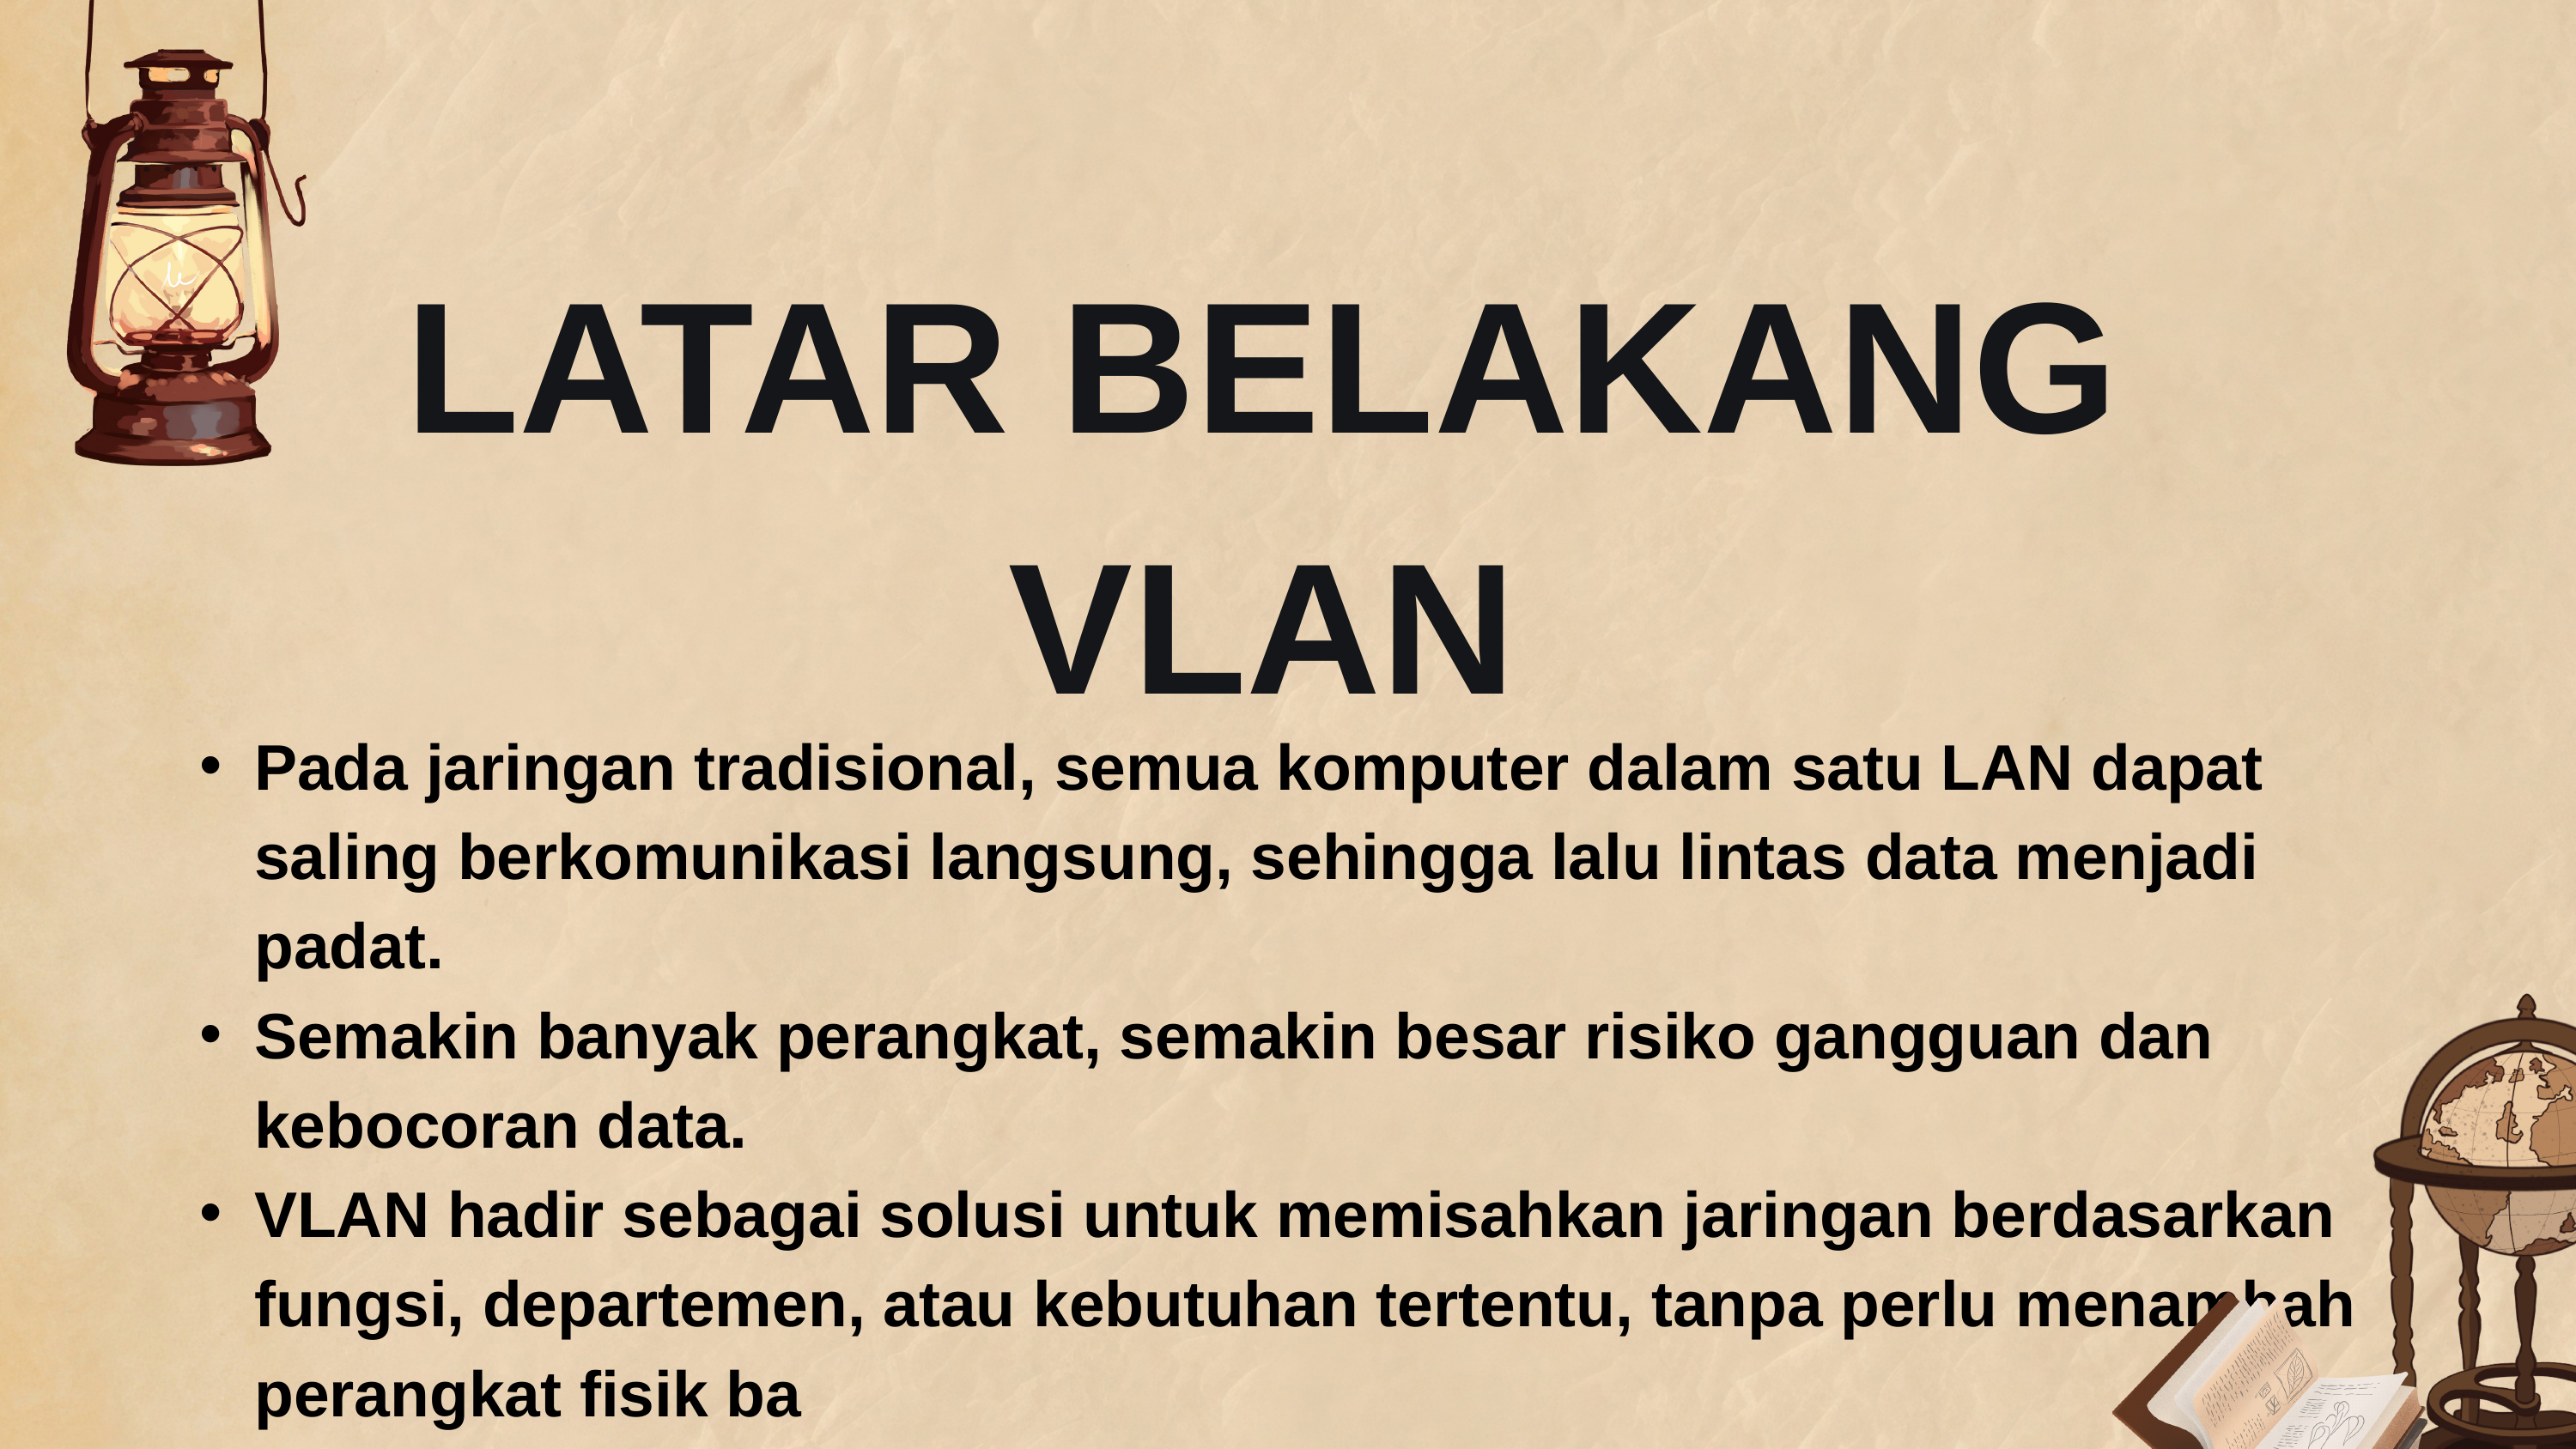

LATAR BELAKANG VLAN
Pada jaringan tradisional, semua komputer dalam satu LAN dapat saling berkomunikasi langsung, sehingga lalu lintas data menjadi padat.
Semakin banyak perangkat, semakin besar risiko gangguan dan kebocoran data.
VLAN hadir sebagai solusi untuk memisahkan jaringan berdasarkan fungsi, departemen, atau kebutuhan tertentu, tanpa perlu menambah perangkat fisik ba